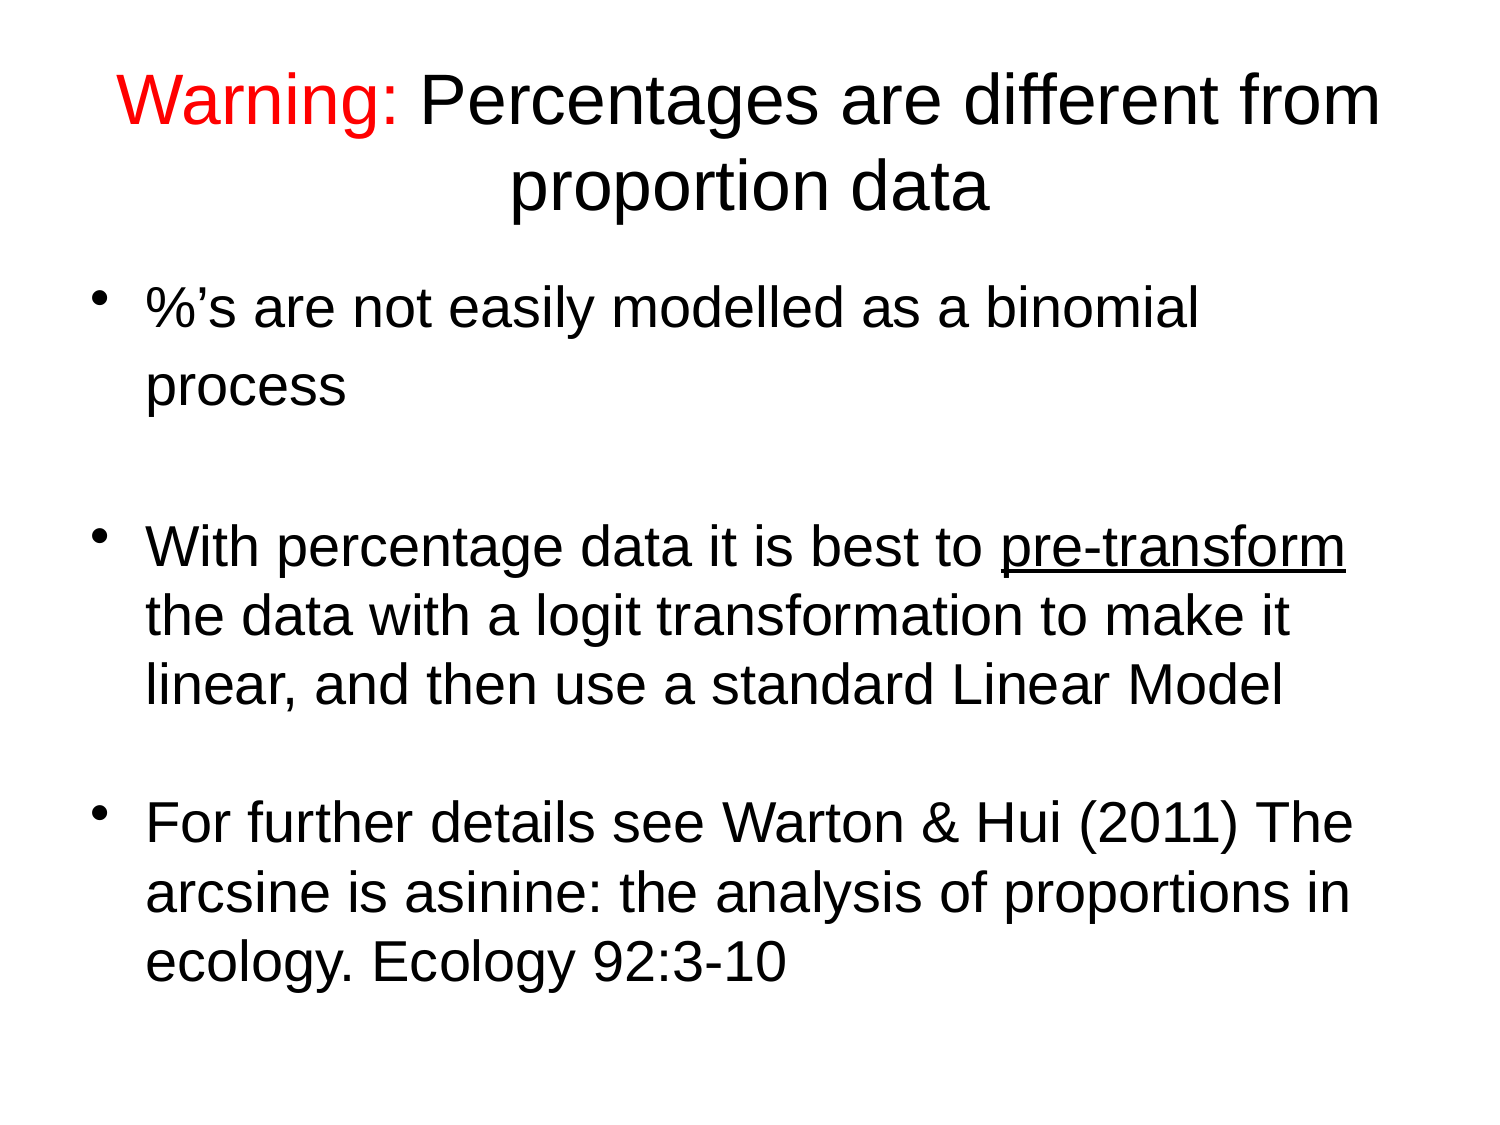

# Warning: Percentages are different from proportion data
%’s are not easily modelled as a binomial process

With percentage data it is best to pre-transform the data with a logit transformation to make it linear, and then use a standard Linear Model

For further details see Warton & Hui (2011) The arcsine is asinine: the analysis of proportions in ecology. Ecology 92:3-10